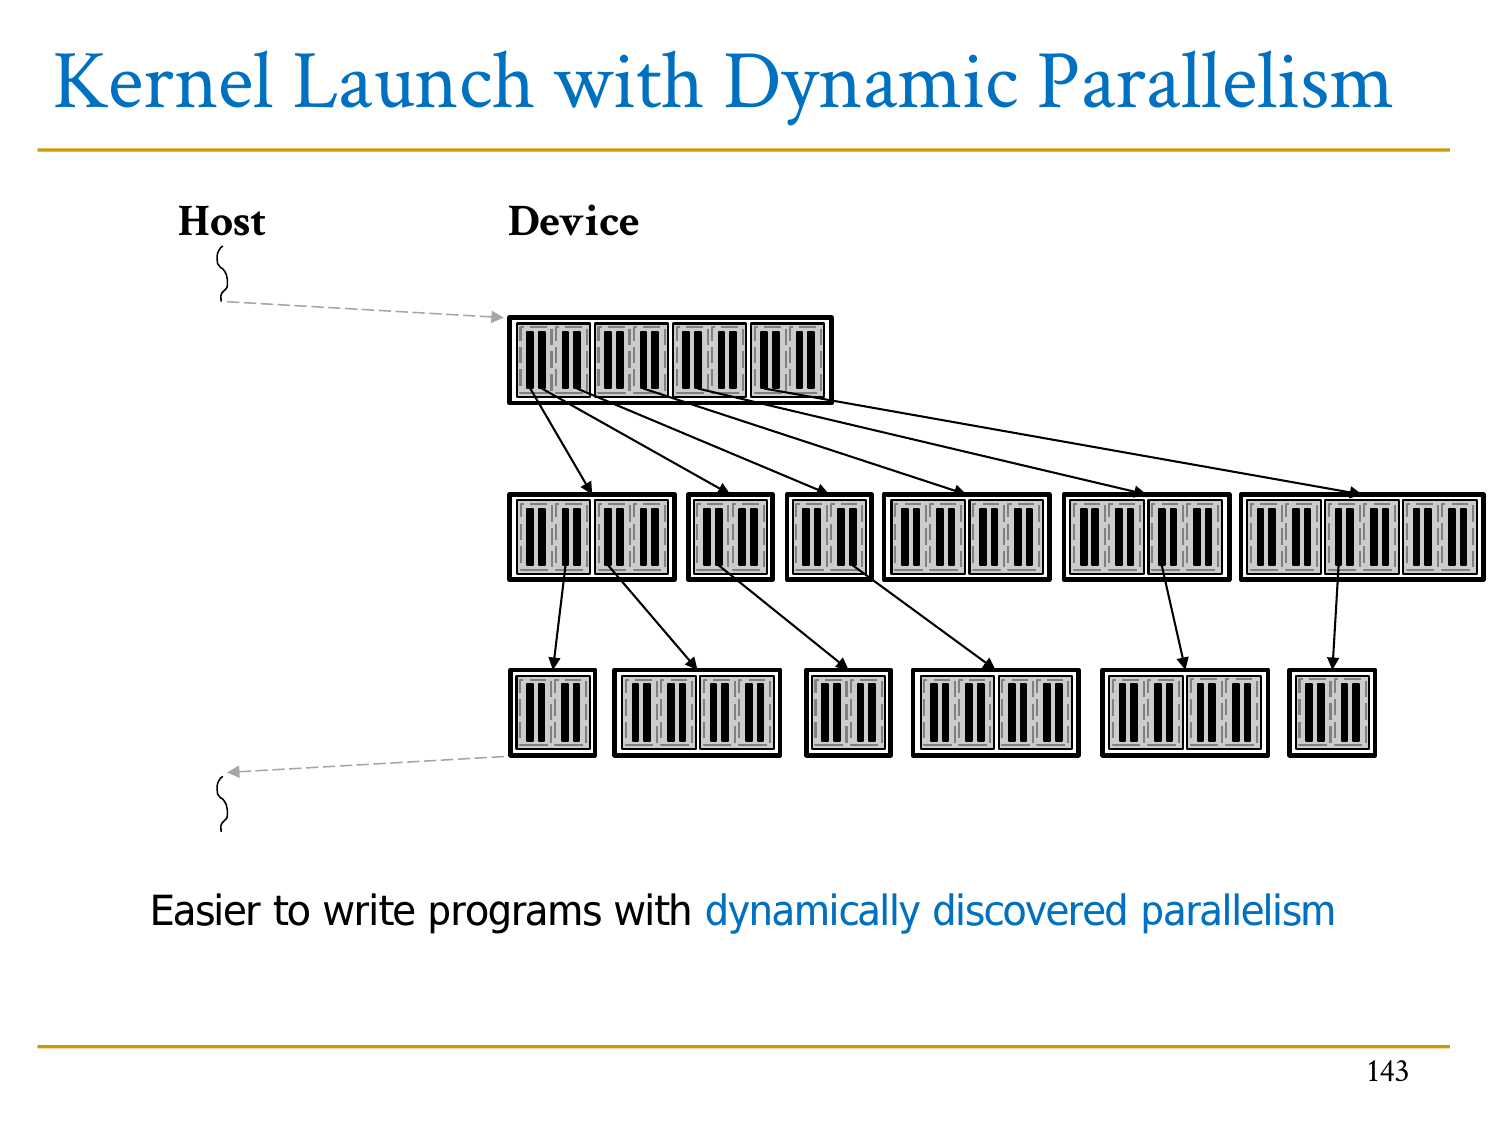

Kernel Launch with Dynamic Parallelism
Host
Device

Easier to write programs with dynamically discovered parallelism
143
143